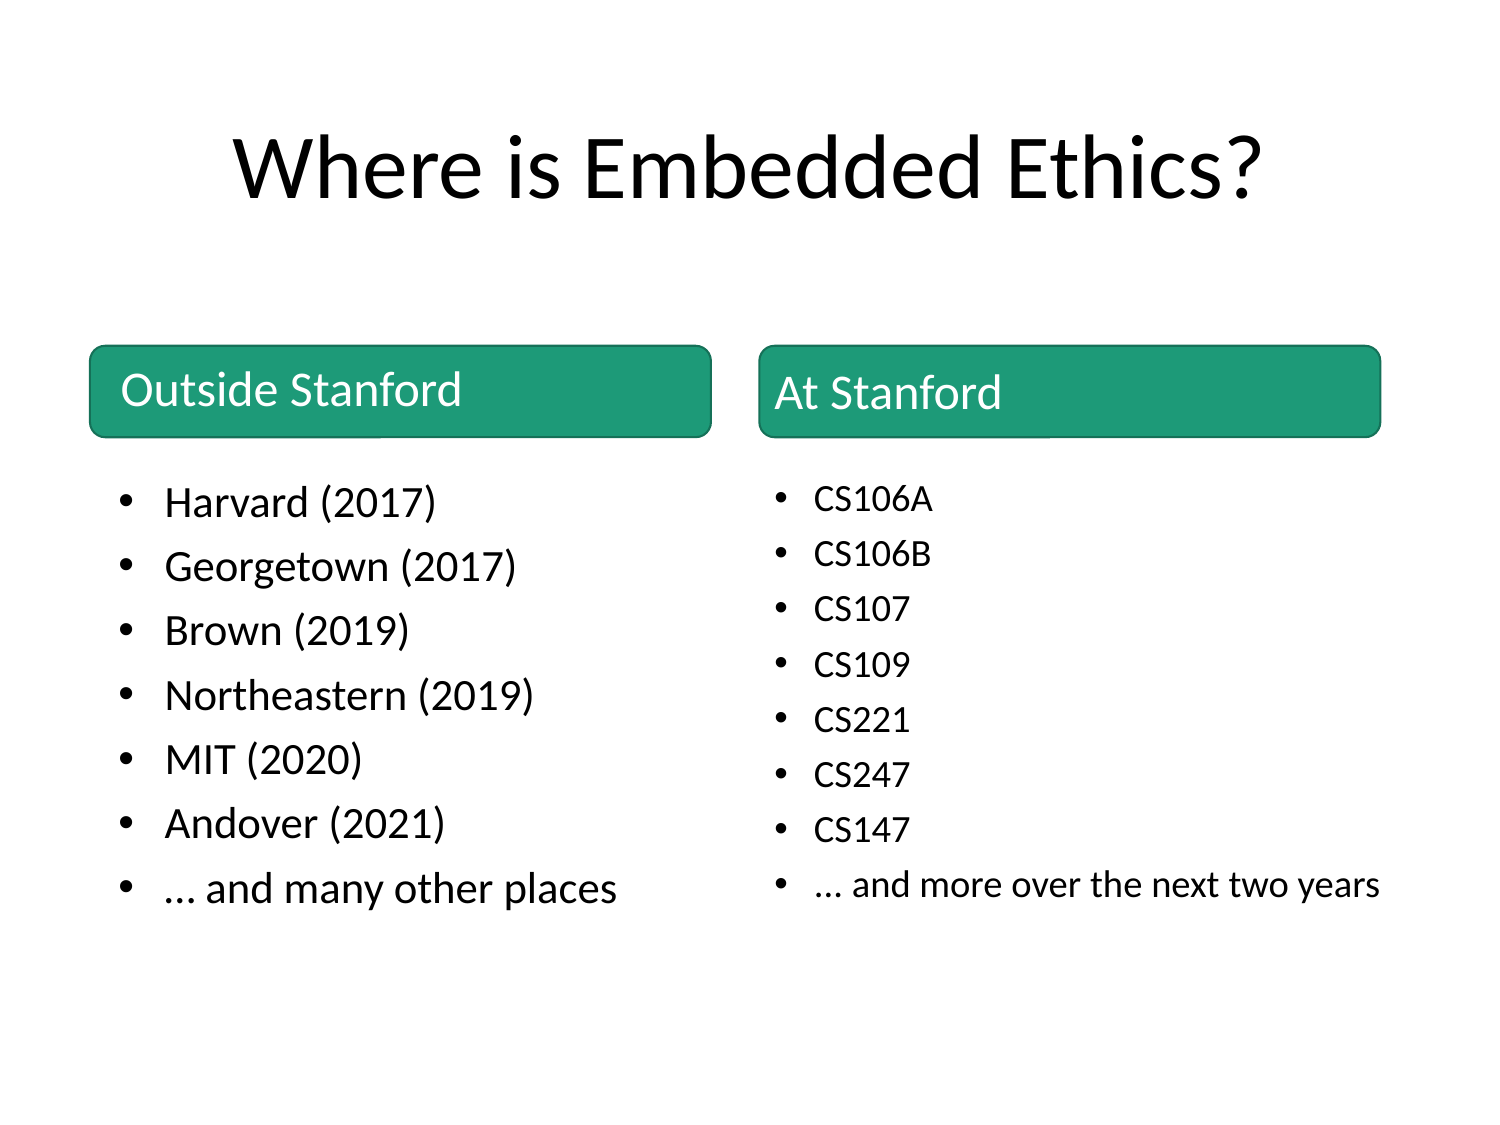

# Where is Embedded Ethics?

Outside Stanford

At Stanford

Harvard (2017)
Georgetown (2017)
Brown (2019)
Northeastern (2019)
MIT (2020)
Andover (2021)
… and many other places
CS106A
CS106B
CS107
CS109
CS221
CS247
CS147
... and more over the next two years